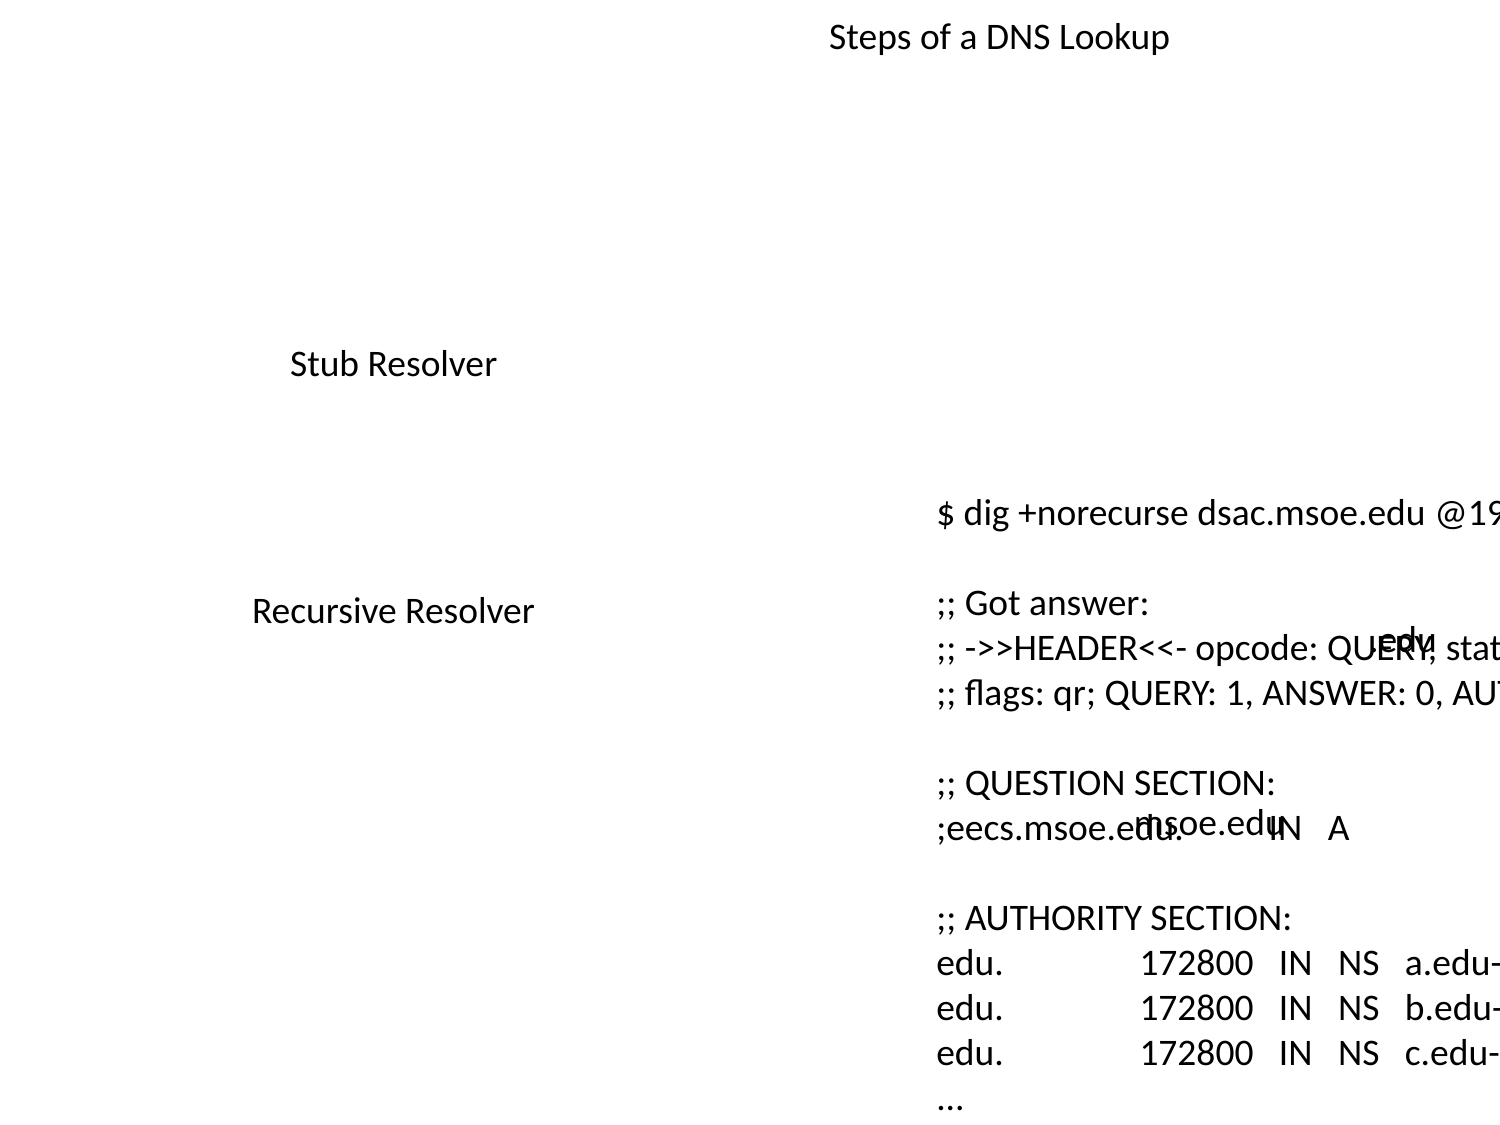

Steps of a DNS Lookup
Stub Resolver
.(root)
$ dig +norecurse dsac.msoe.edu @198.41.0.4

;; Got answer:
;; ->>HEADER<<- opcode: QUERY, status: NOERROR, id: 26114
;; flags: qr; QUERY: 1, ANSWER: 0, AUTHORITY: 13, ADDITIONAL: 27

;; QUESTION SECTION:
;eecs.msoe.edu.          IN   A

;; AUTHORITY SECTION:
edu.                172800   IN   NS   a.edu-servers.net.
edu.                172800   IN   NS   b.edu-servers.net.
edu.                172800   IN   NS   c.edu-servers.net.
...

;; ADDITIONAL SECTION:
a.edu-servers.net.  172800   IN   A    192.5.6.30
b.edu-servers.net.  172800   IN   A    192.33.14.30
c.edu-servers.net.  172800   IN   A    192.26.92.30
...
Recursive Resolver
.edu
.org
msoe.edu
mit.edu
cs101.org